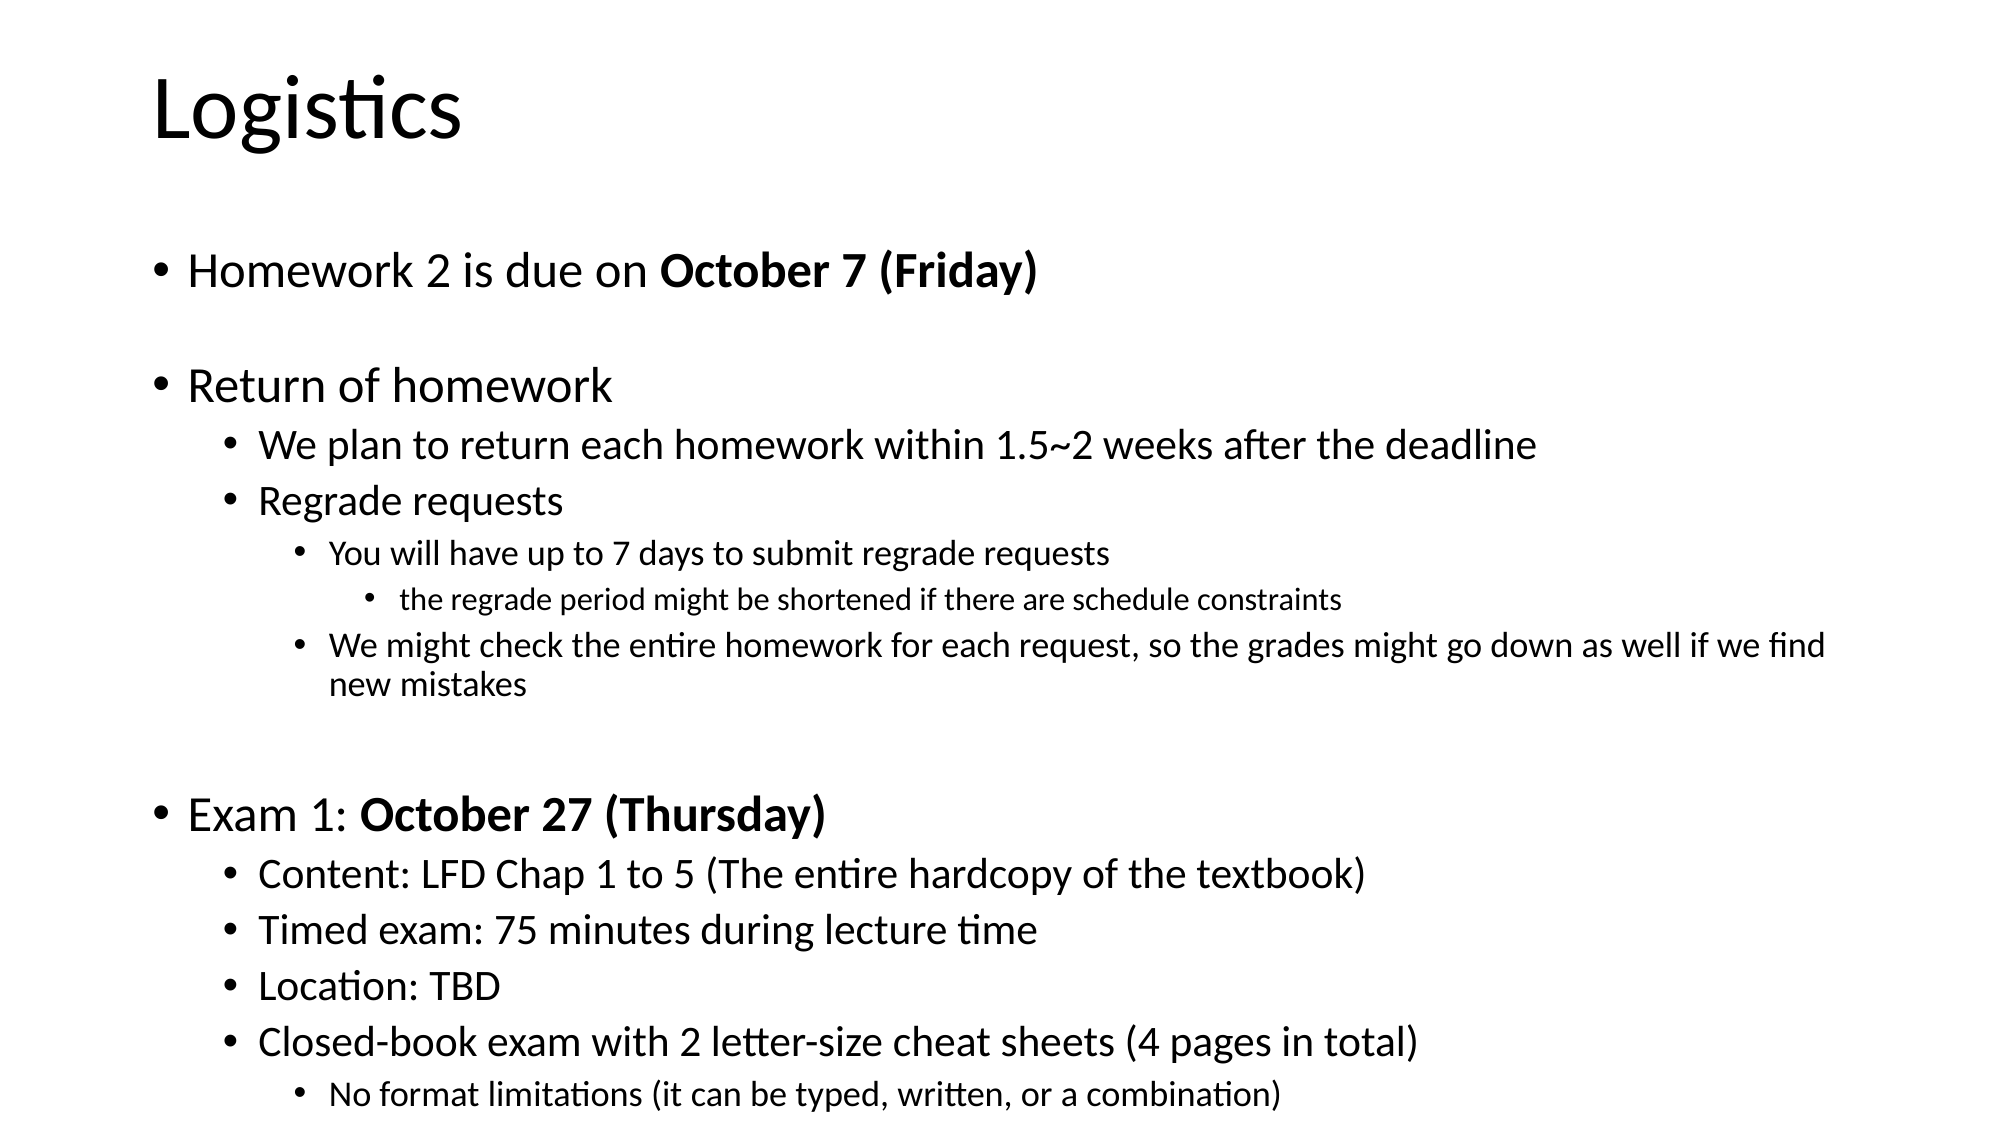

# Logistics
Homework 2 is due on October 7 (Friday)

Return of homework
We plan to return each homework within 1.5~2 weeks after the deadline
Regrade requests
You will have up to 7 days to submit regrade requests
the regrade period might be shortened if there are schedule constraints
We might check the entire homework for each request, so the grades might go down as well if we find new mistakes

Exam 1: October 27 (Thursday)
Content: LFD Chap 1 to 5 (The entire hardcopy of the textbook)
Timed exam: 75 minutes during lecture time
Location: TBD
Closed-book exam with 2 letter-size cheat sheets (4 pages in total)
No format limitations (it can be typed, written, or a combination)